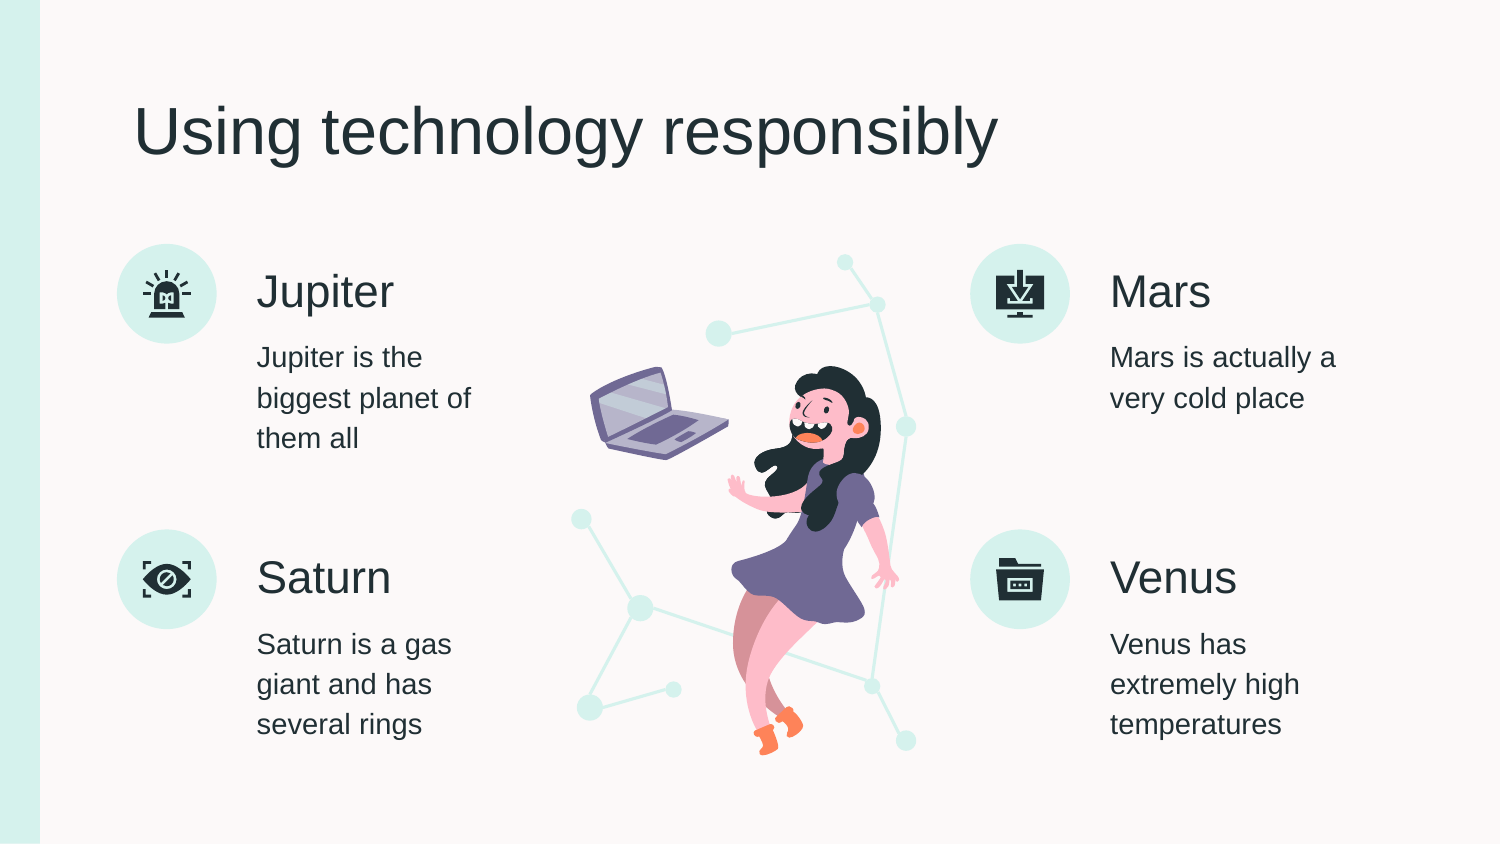

# Using technology responsibly

Jupiter
Mars

Jupiter is the biggest planet of them all
Mars is actually a very cold place

Saturn
Venus

Saturn is a gas giant and has several rings
Venus has extremely high temperatures